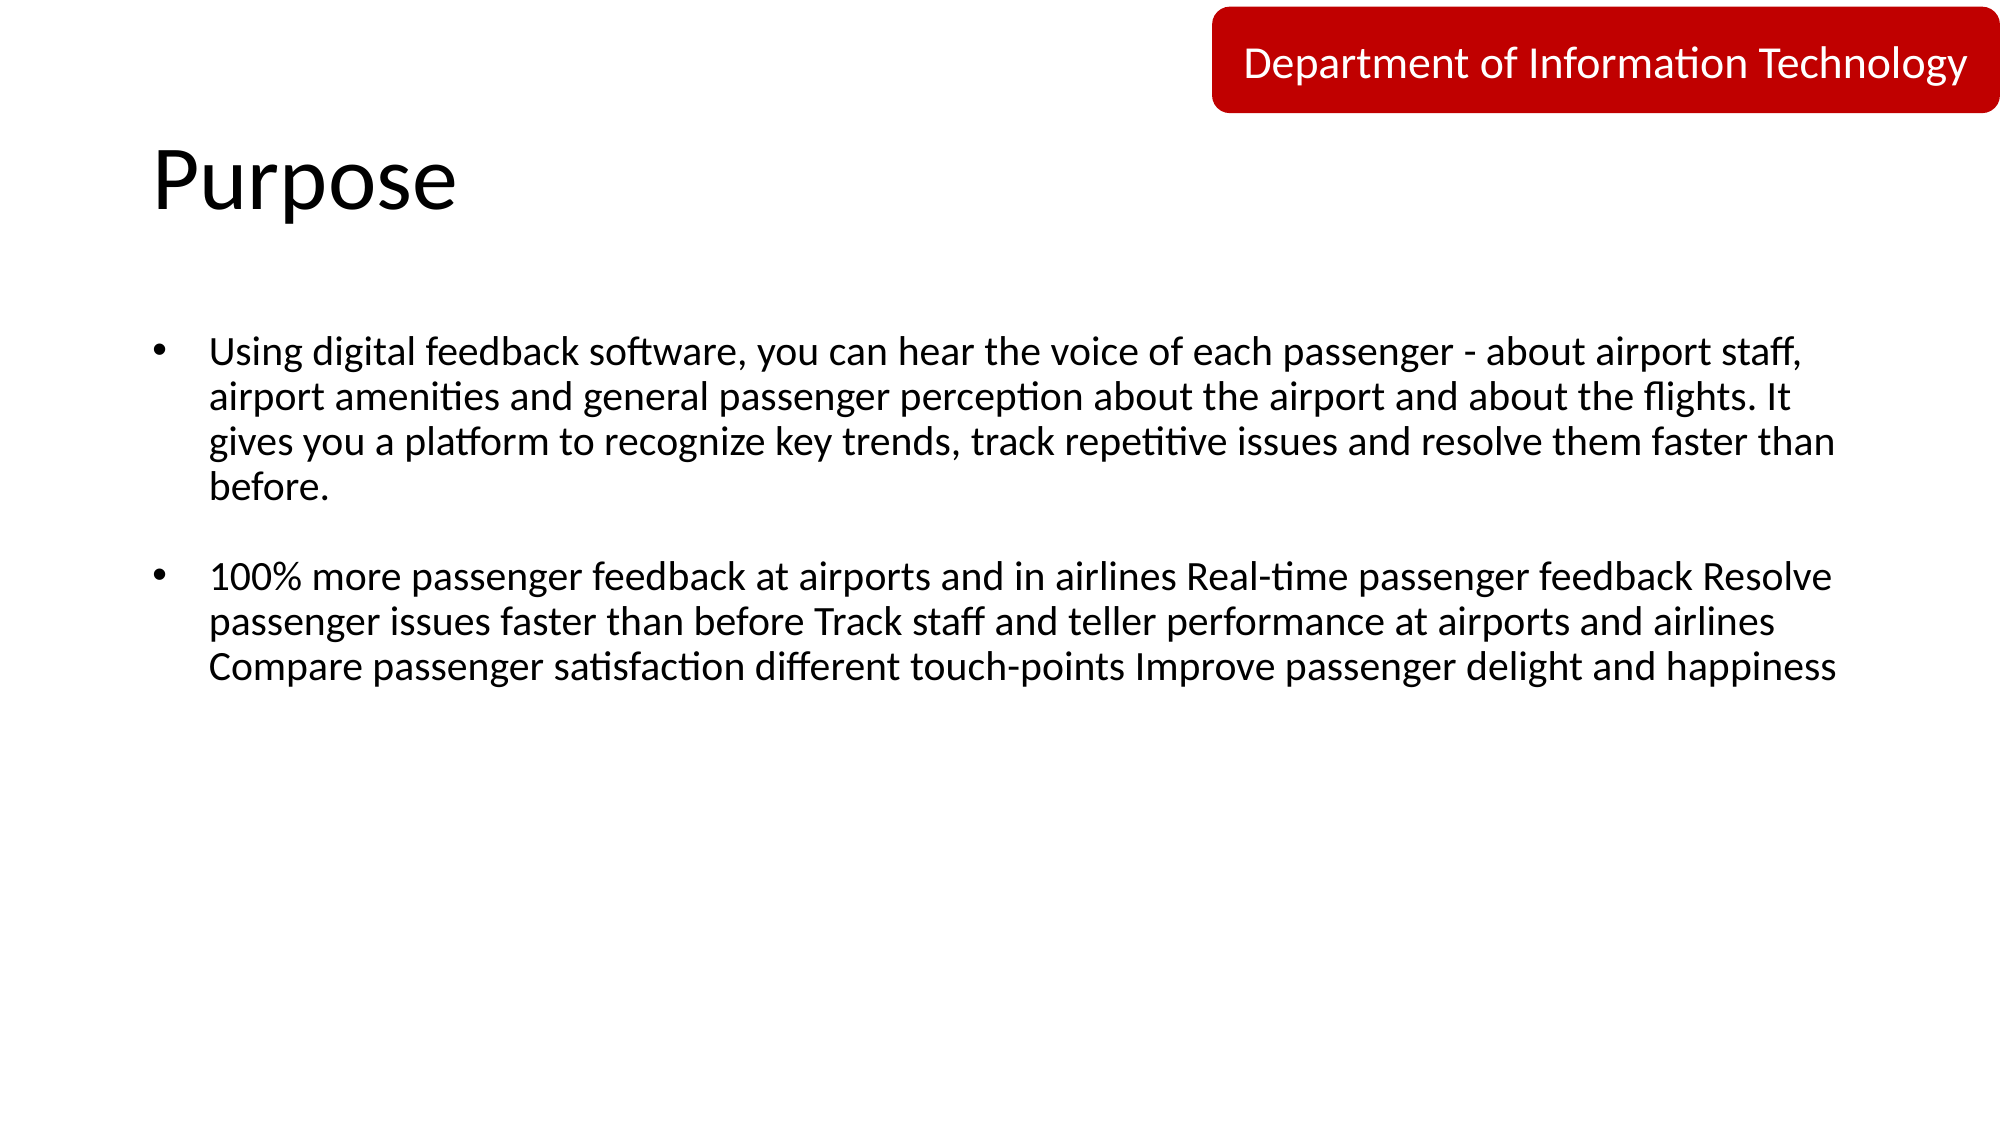

# Purpose
Using digital feedback software, you can hear the voice of each passenger - about airport staff, airport amenities and general passenger perception about the airport and about the flights. It gives you a platform to recognize key trends, track repetitive issues and resolve them faster than before.

100% more passenger feedback at airports and in airlines Real-time passenger feedback Resolve passenger issues faster than before Track staff and teller performance at airports and airlines Compare passenger satisfaction different touch-points Improve passenger delight and happiness